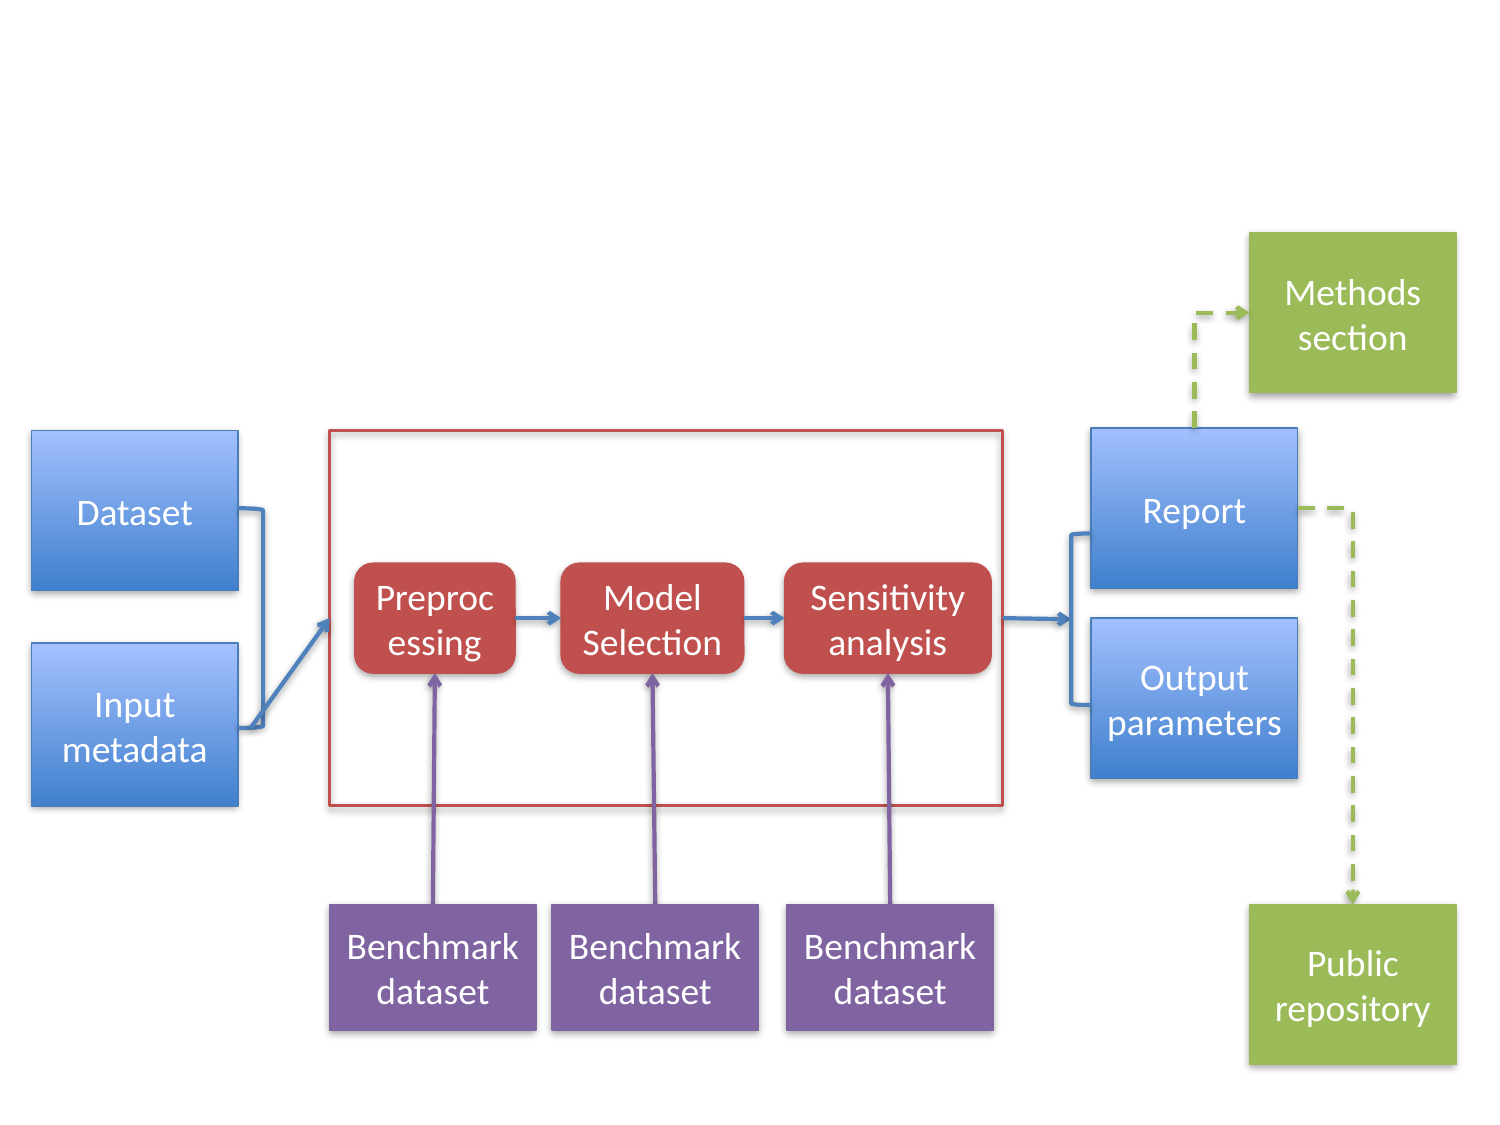

#
Methods section
Report

Dataset

Preprocessing
Sensitivity analysis
Model Selection
Output parameters
Input metadata
Benchmark dataset
Benchmark dataset
Public repository
Benchmark dataset